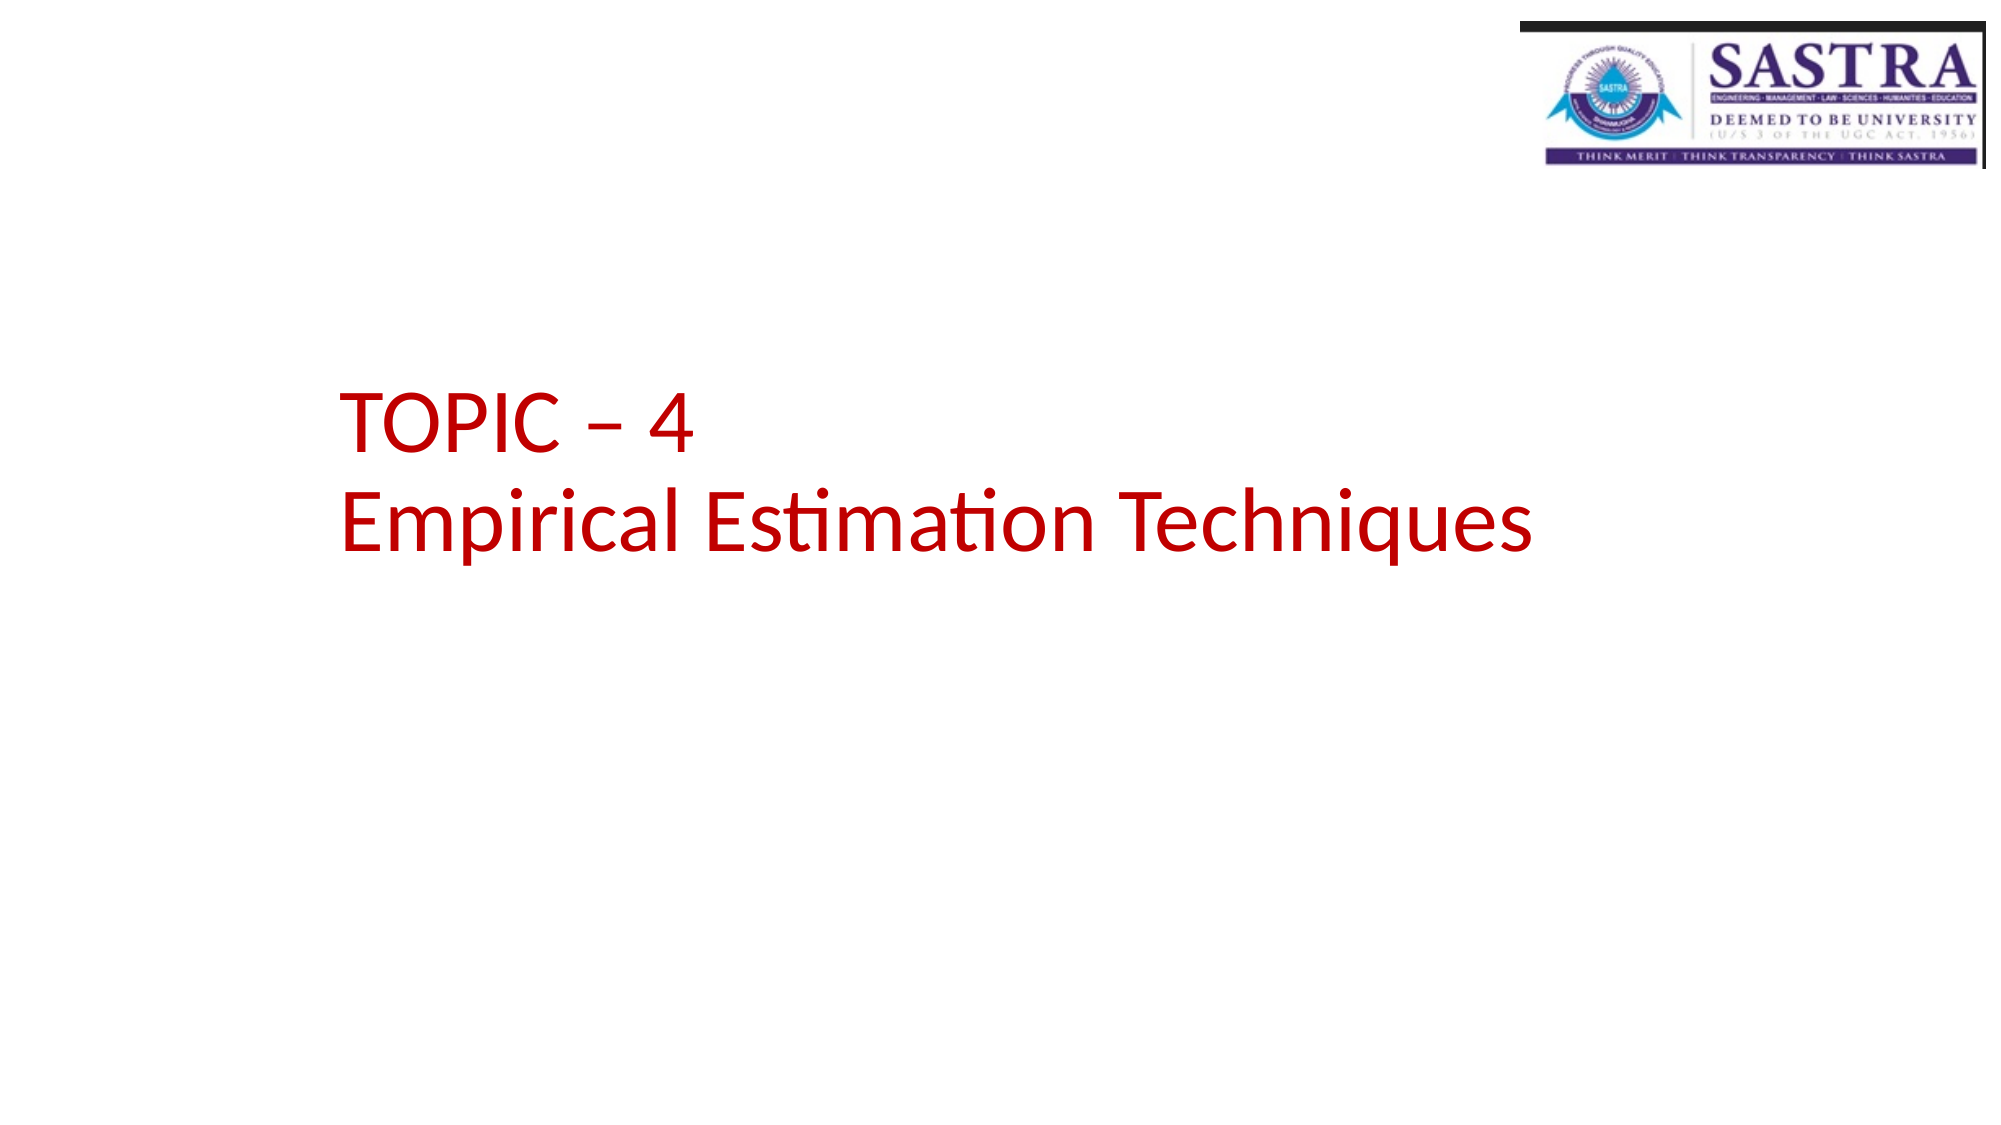

# TOPIC – 4 Empirical Estimation Techniques